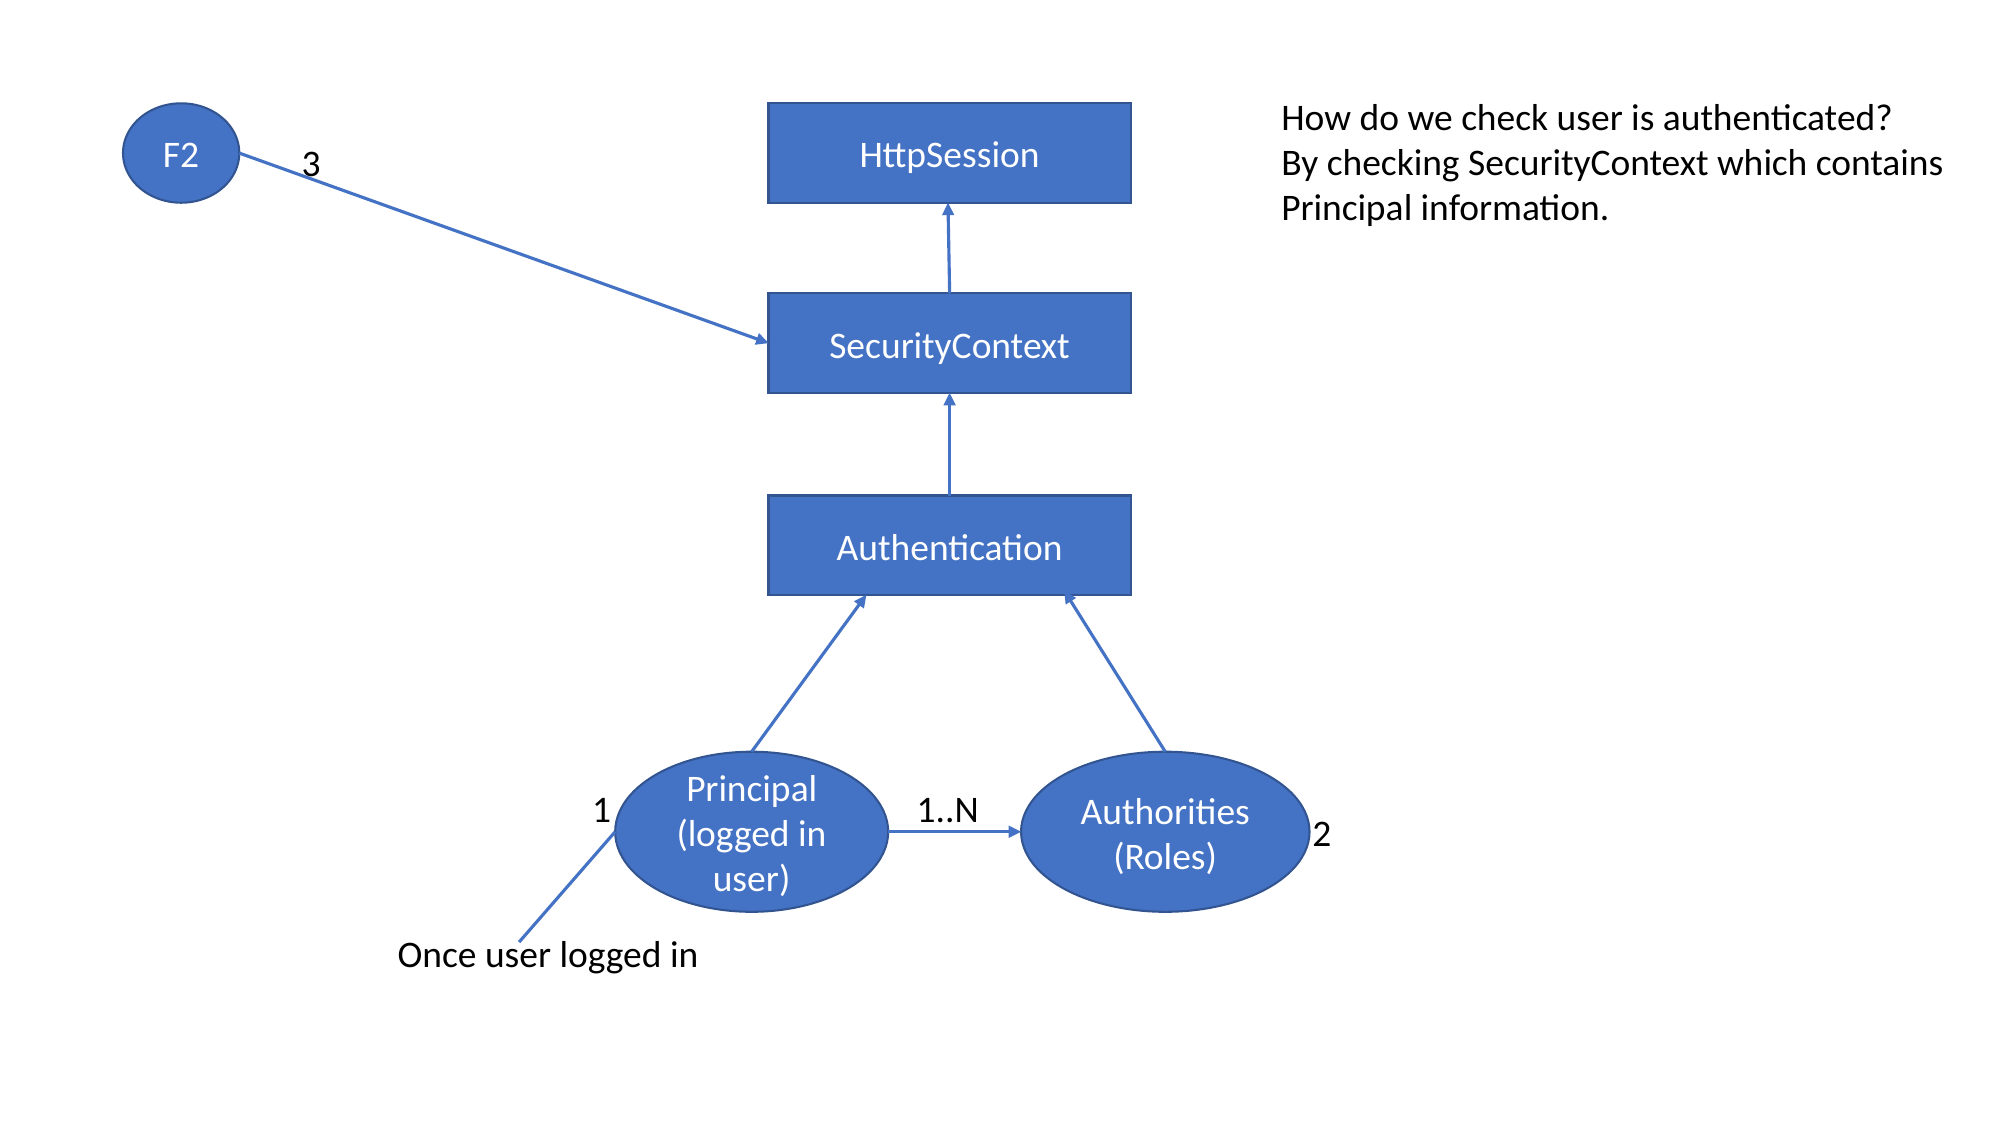

How do we check user is authenticated?
By checking SecurityContext which contains
Principal information.
F2
HttpSession
3
SecurityContext
Authentication
Authorities (Roles)
Principal (logged in user)
1
1..N
2
Once user logged in